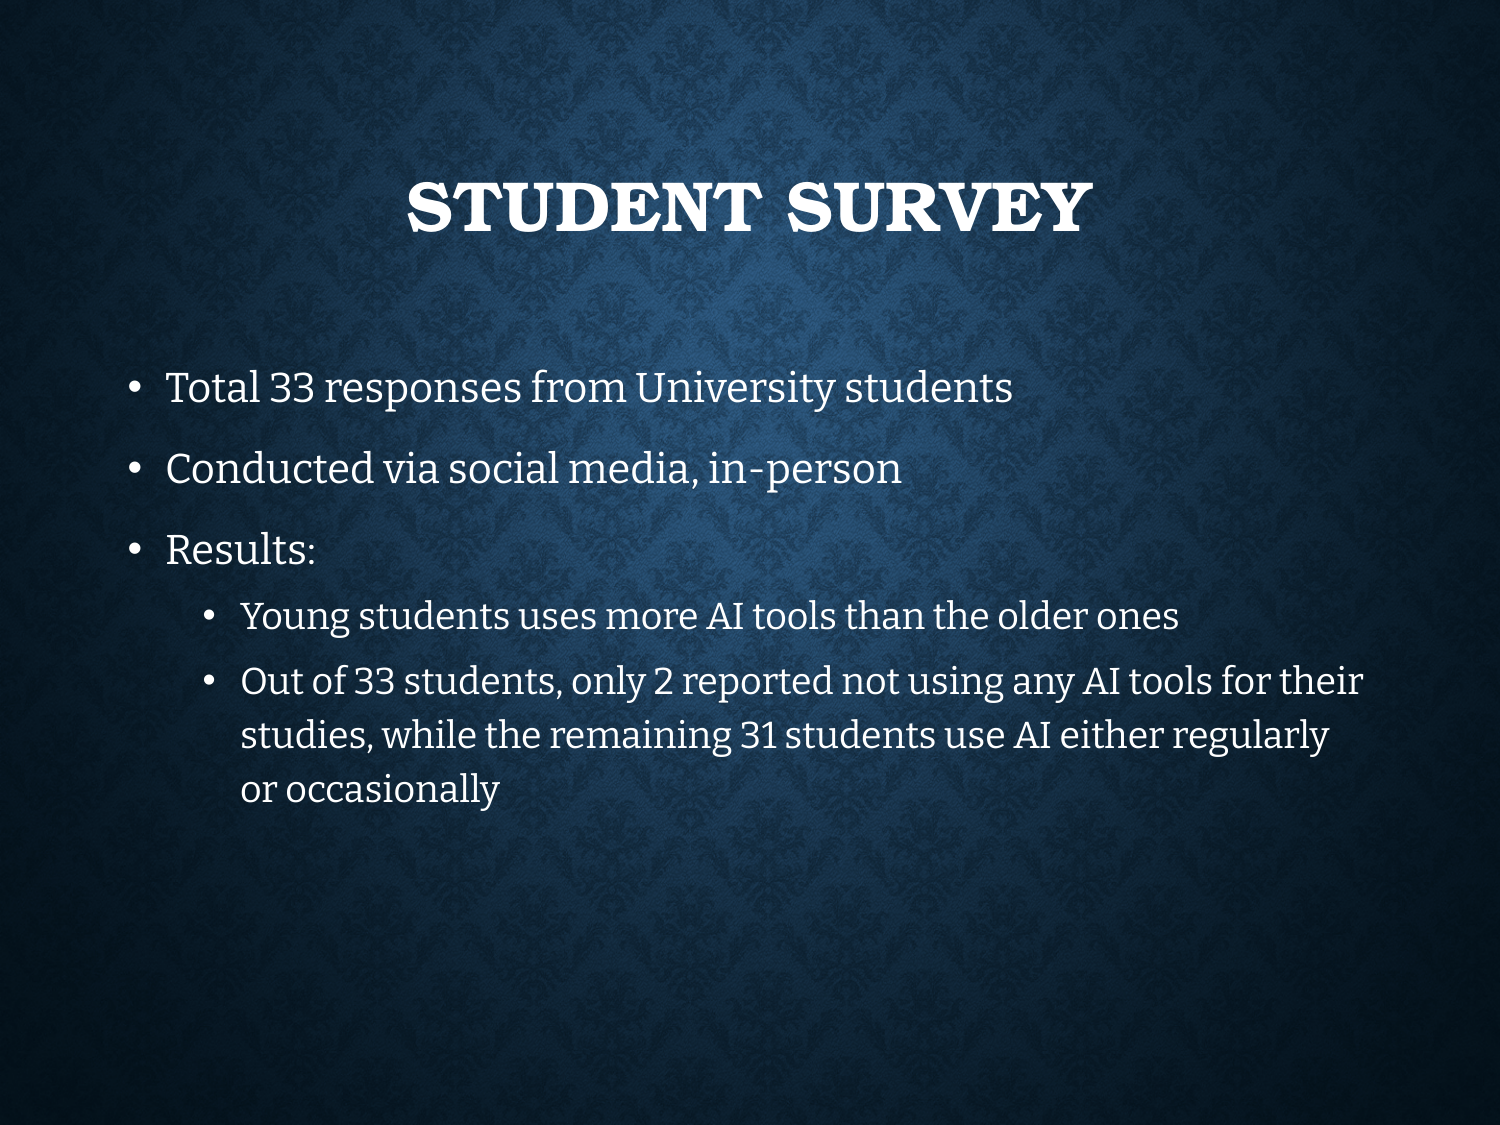

# Student Survey
Total 33 responses from University students
Conducted via social media, in-person
Results:
Young students uses more AI tools than the older ones
Out of 33 students, only 2 reported not using any AI tools for their studies, while the remaining 31 students use AI either regularly or occasionally